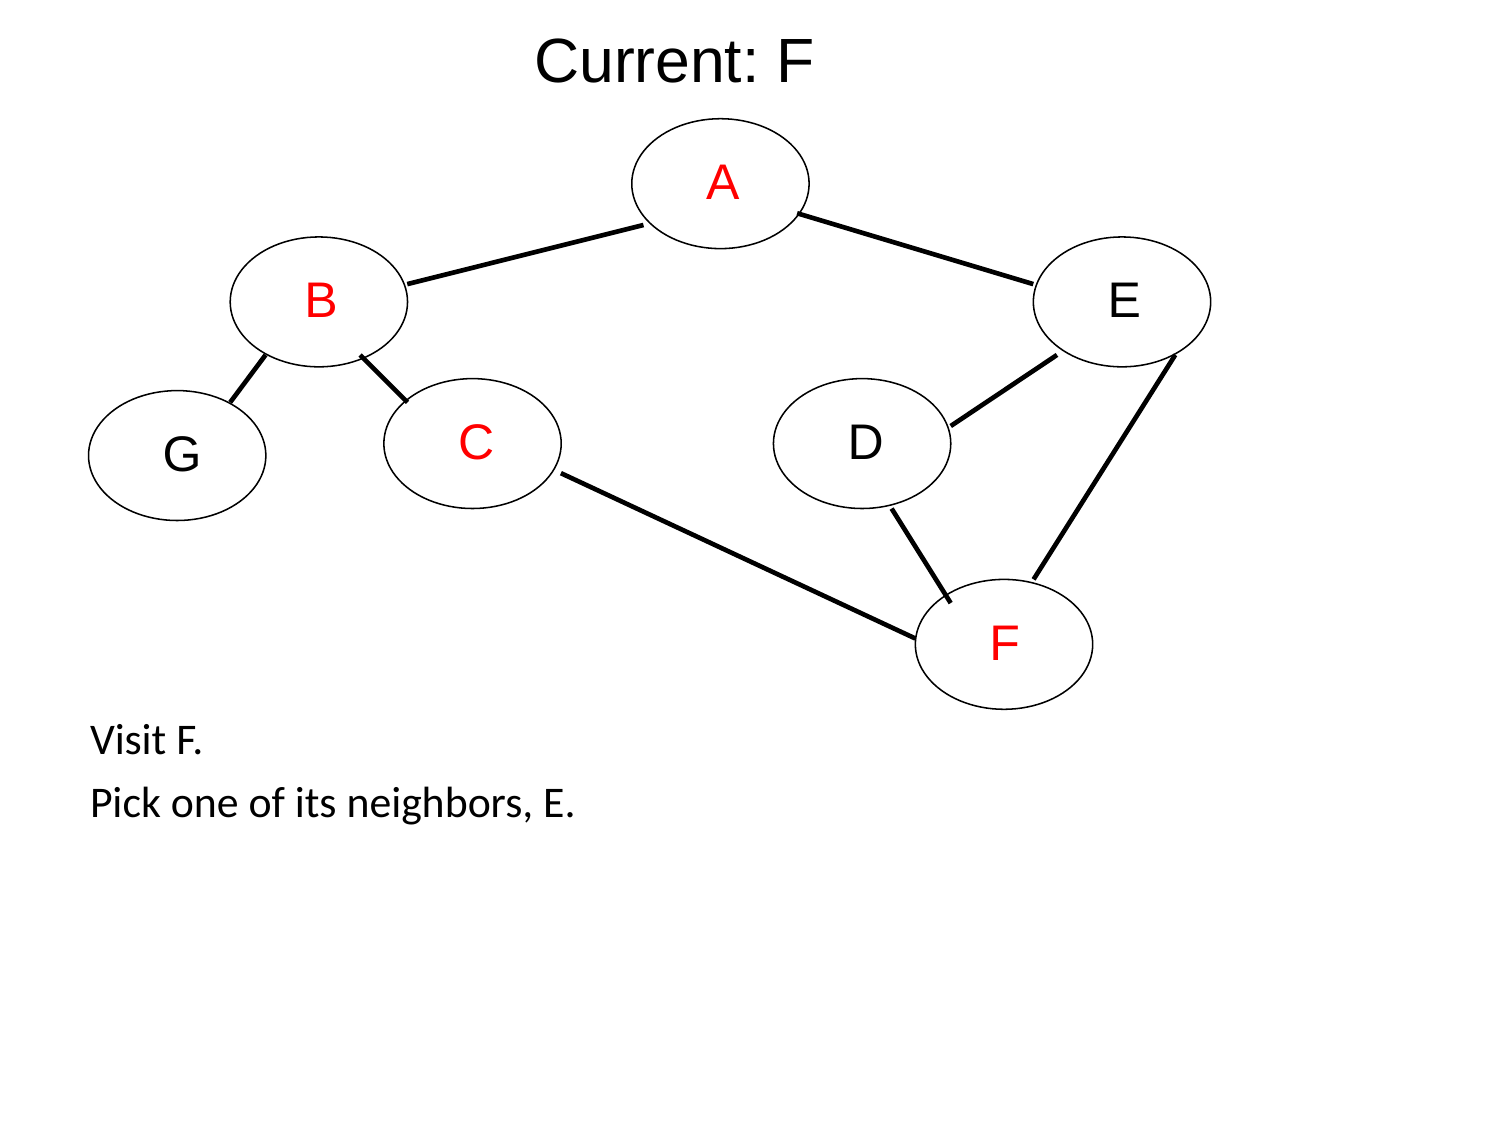

Current: F

A

B

E

C

D

G

F
Visit F.
Pick one of its neighbors, E.